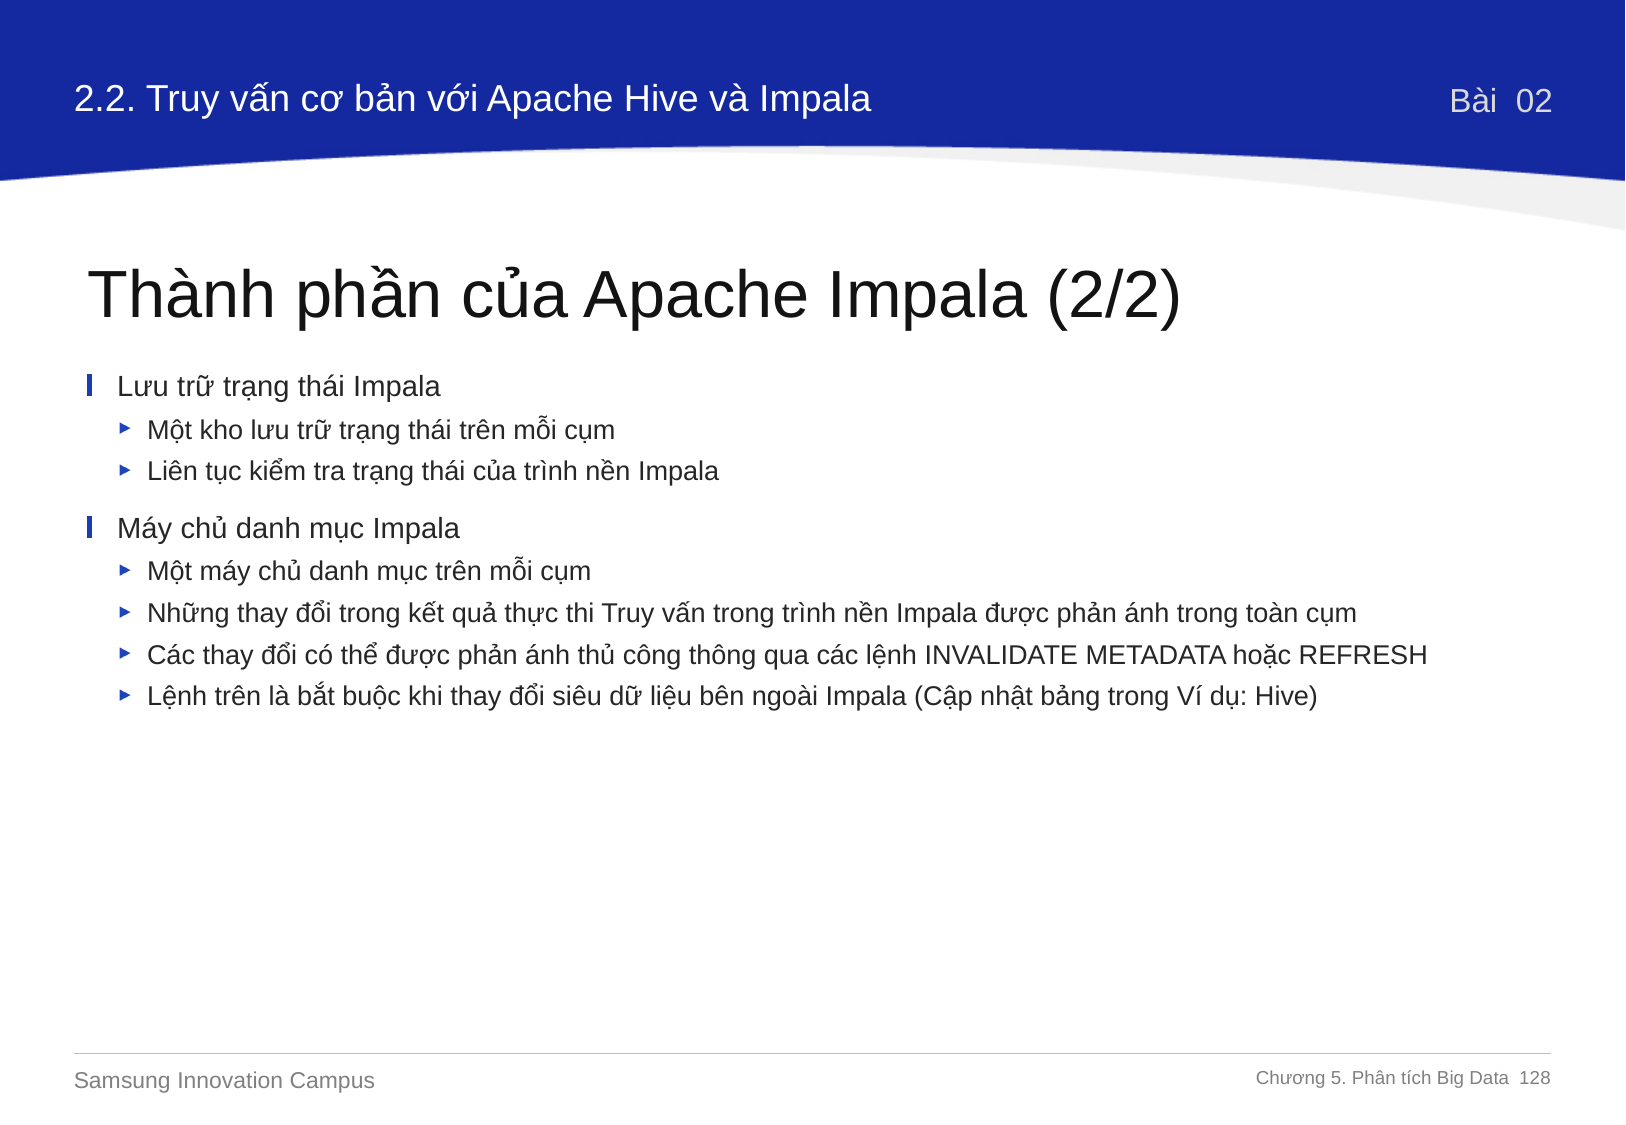

2.2. Truy vấn cơ bản với Apache Hive và Impala
Bài  02
Thành phần của Apache Impala (2/2)
Lưu trữ trạng thái Impala
Một kho lưu trữ trạng thái trên mỗi cụm
Liên tục kiểm tra trạng thái của trình nền Impala
Máy chủ danh mục Impala
Một máy chủ danh mục trên mỗi cụm
Những thay đổi trong kết quả thực thi Truy vấn trong trình nền Impala được phản ánh trong toàn cụm
Các thay đổi có thể được phản ánh thủ công thông qua các lệnh INVALIDATE METADATA hoặc REFRESH
Lệnh trên là bắt buộc khi thay đổi siêu dữ liệu bên ngoài Impala (Cập nhật bảng trong Ví dụ: Hive)